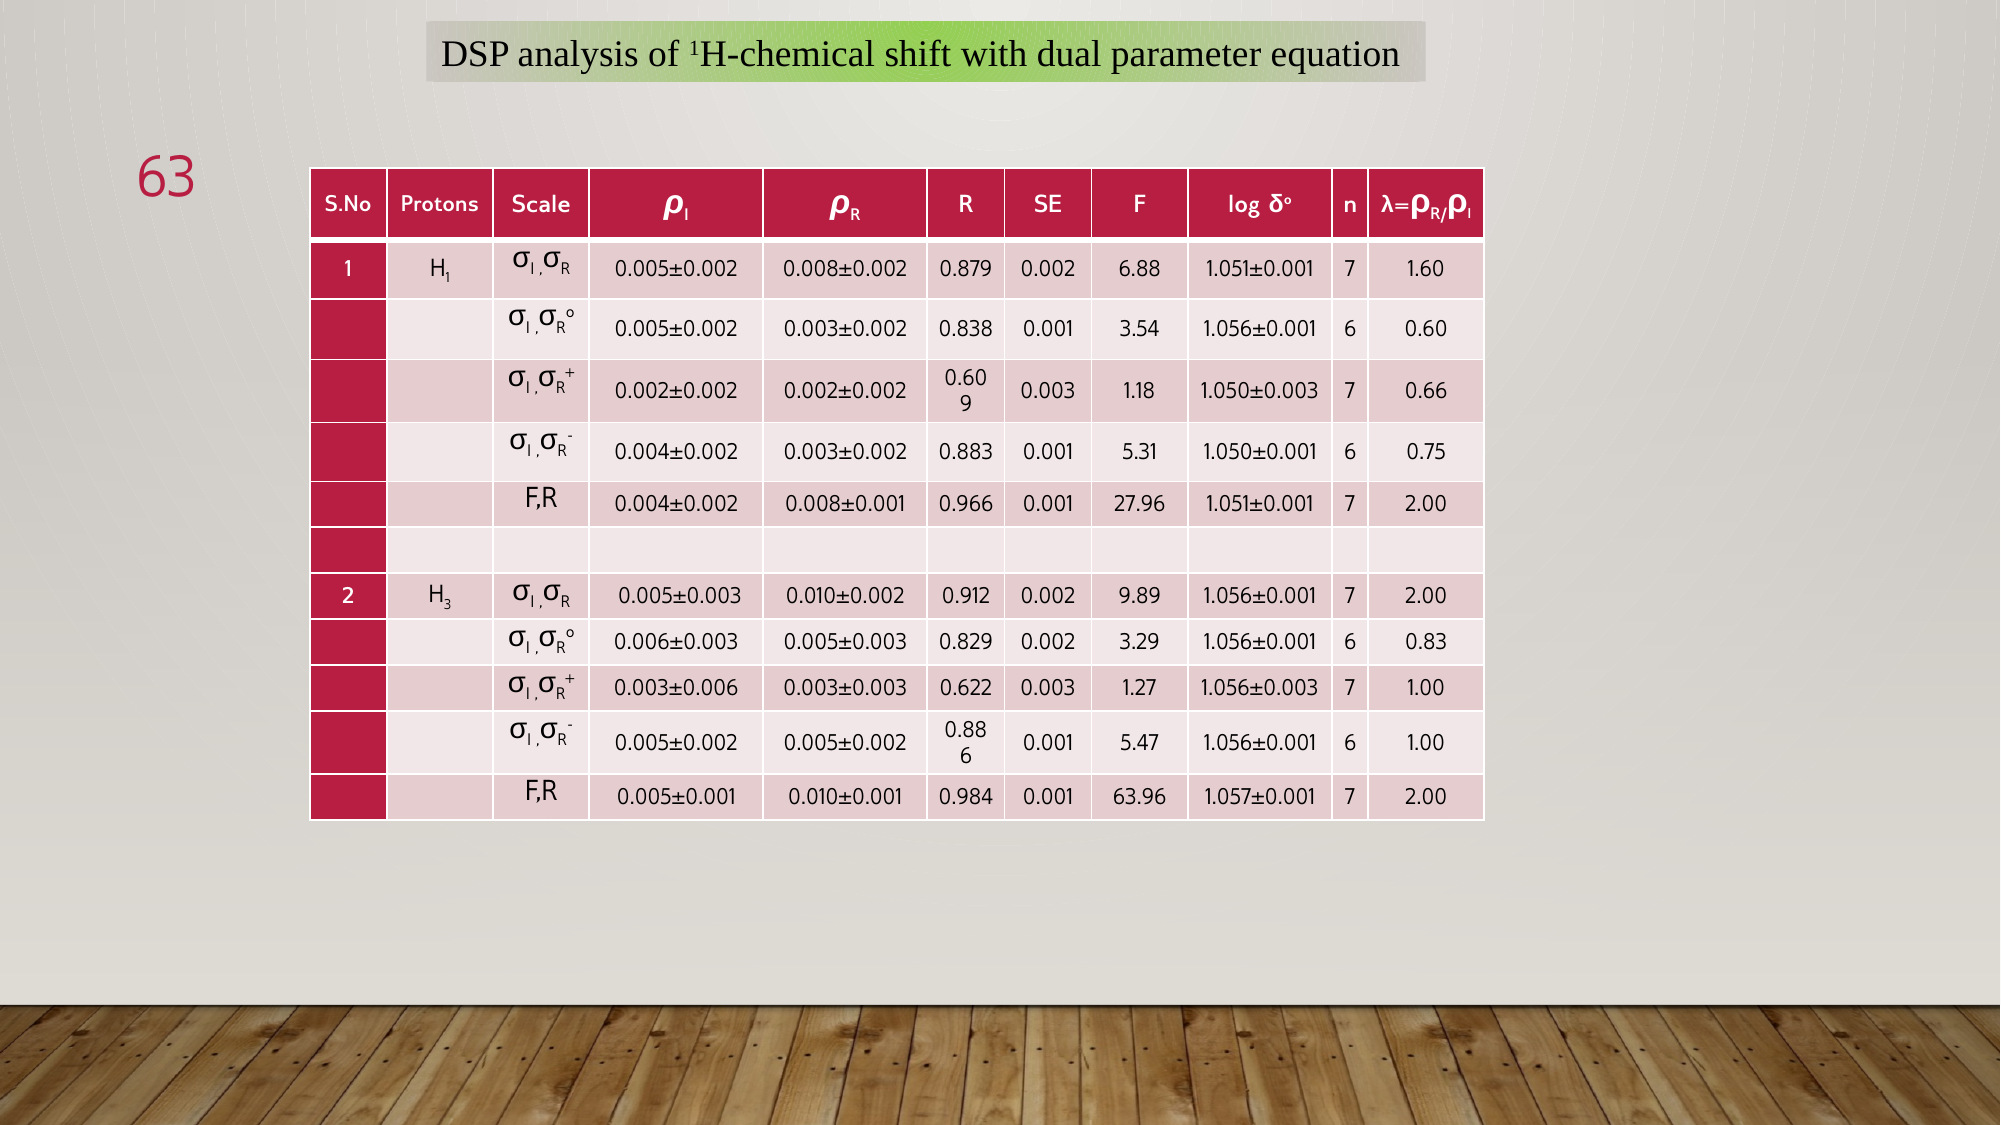

DSP analysis of 1H-chemical shift with dual parameter equation
63
| S.No | Protons | Scale | ρI | ρR | R | SE | F | log δo | n | λ=ρR/ρI |
| --- | --- | --- | --- | --- | --- | --- | --- | --- | --- | --- |
| 1 | H1 | σI ,σR | 0.005±0.002 | 0.008±0.002 | 0.879 | 0.002 | 6.88 | 1.051±0.001 | 7 | 1.60 |
|  |  | σI ,σRo | 0.005±0.002 | 0.003±0.002 | 0.838 | 0.001 | 3.54 | 1.056±0.001 | 6 | 0.60 |
|  |  | σI ,σR+ | 0.002±0.002 | 0.002±0.002 | 0.609 | 0.003 | 1.18 | 1.050±0.003 | 7 | 0.66 |
|  |  | σI ,σR- | 0.004±0.002 | 0.003±0.002 | 0.883 | 0.001 | 5.31 | 1.050±0.001 | 6 | 0.75 |
|  |  | F,R | 0.004±0.002 | 0.008±0.001 | 0.966 | 0.001 | 27.96 | 1.051±0.001 | 7 | 2.00 |
|  |  |  |  |  |  |  |  |  |  |  |
| 2 | H3 | σI ,σR | 0.005±0.003 | 0.010±0.002 | 0.912 | 0.002 | 9.89 | 1.056±0.001 | 7 | 2.00 |
|  |  | σI ,σRo | 0.006±0.003 | 0.005±0.003 | 0.829 | 0.002 | 3.29 | 1.056±0.001 | 6 | 0.83 |
|  |  | σI ,σR+ | 0.003±0.006 | 0.003±0.003 | 0.622 | 0.003 | 1.27 | 1.056±0.003 | 7 | 1.00 |
|  |  | σI ,σR- | 0.005±0.002 | 0.005±0.002 | 0.886 | 0.001 | 5.47 | 1.056±0.001 | 6 | 1.00 |
|  |  | F,R | 0.005±0.001 | 0.010±0.001 | 0.984 | 0.001 | 63.96 | 1.057±0.001 | 7 | 2.00 |